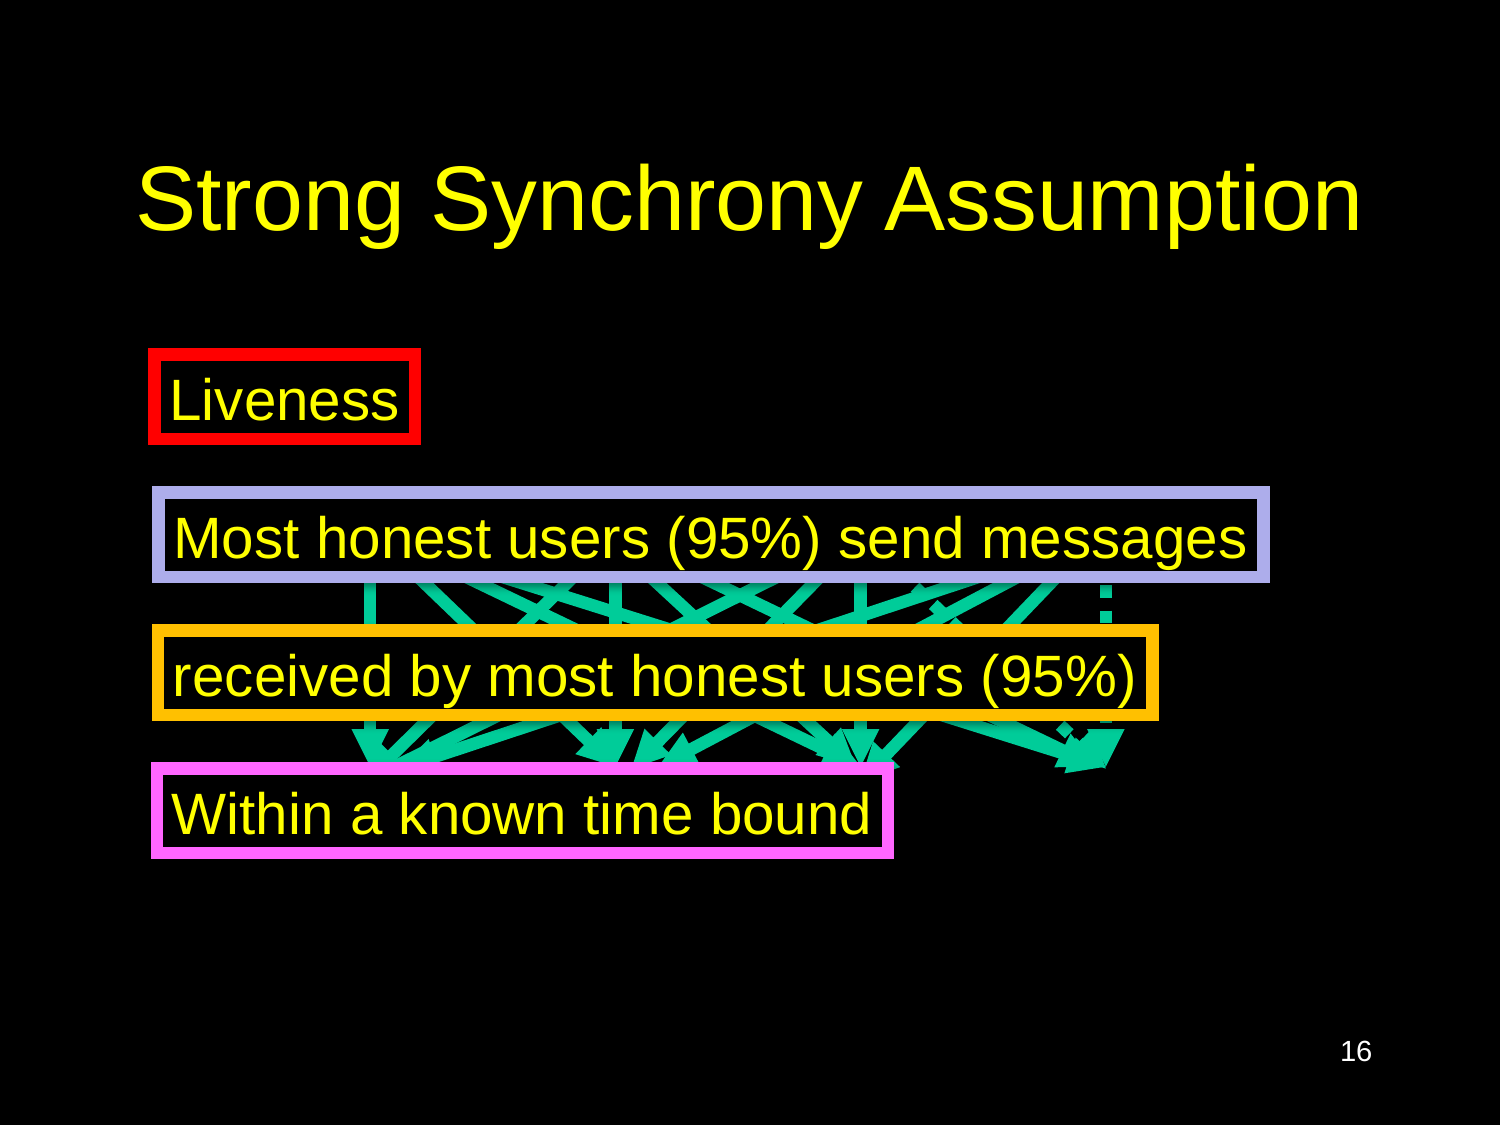

# Strong Synchrony Assumption

Liveness
Most honest users (95%) send messages
received by most honest users (95%)
Within a known time bound

16